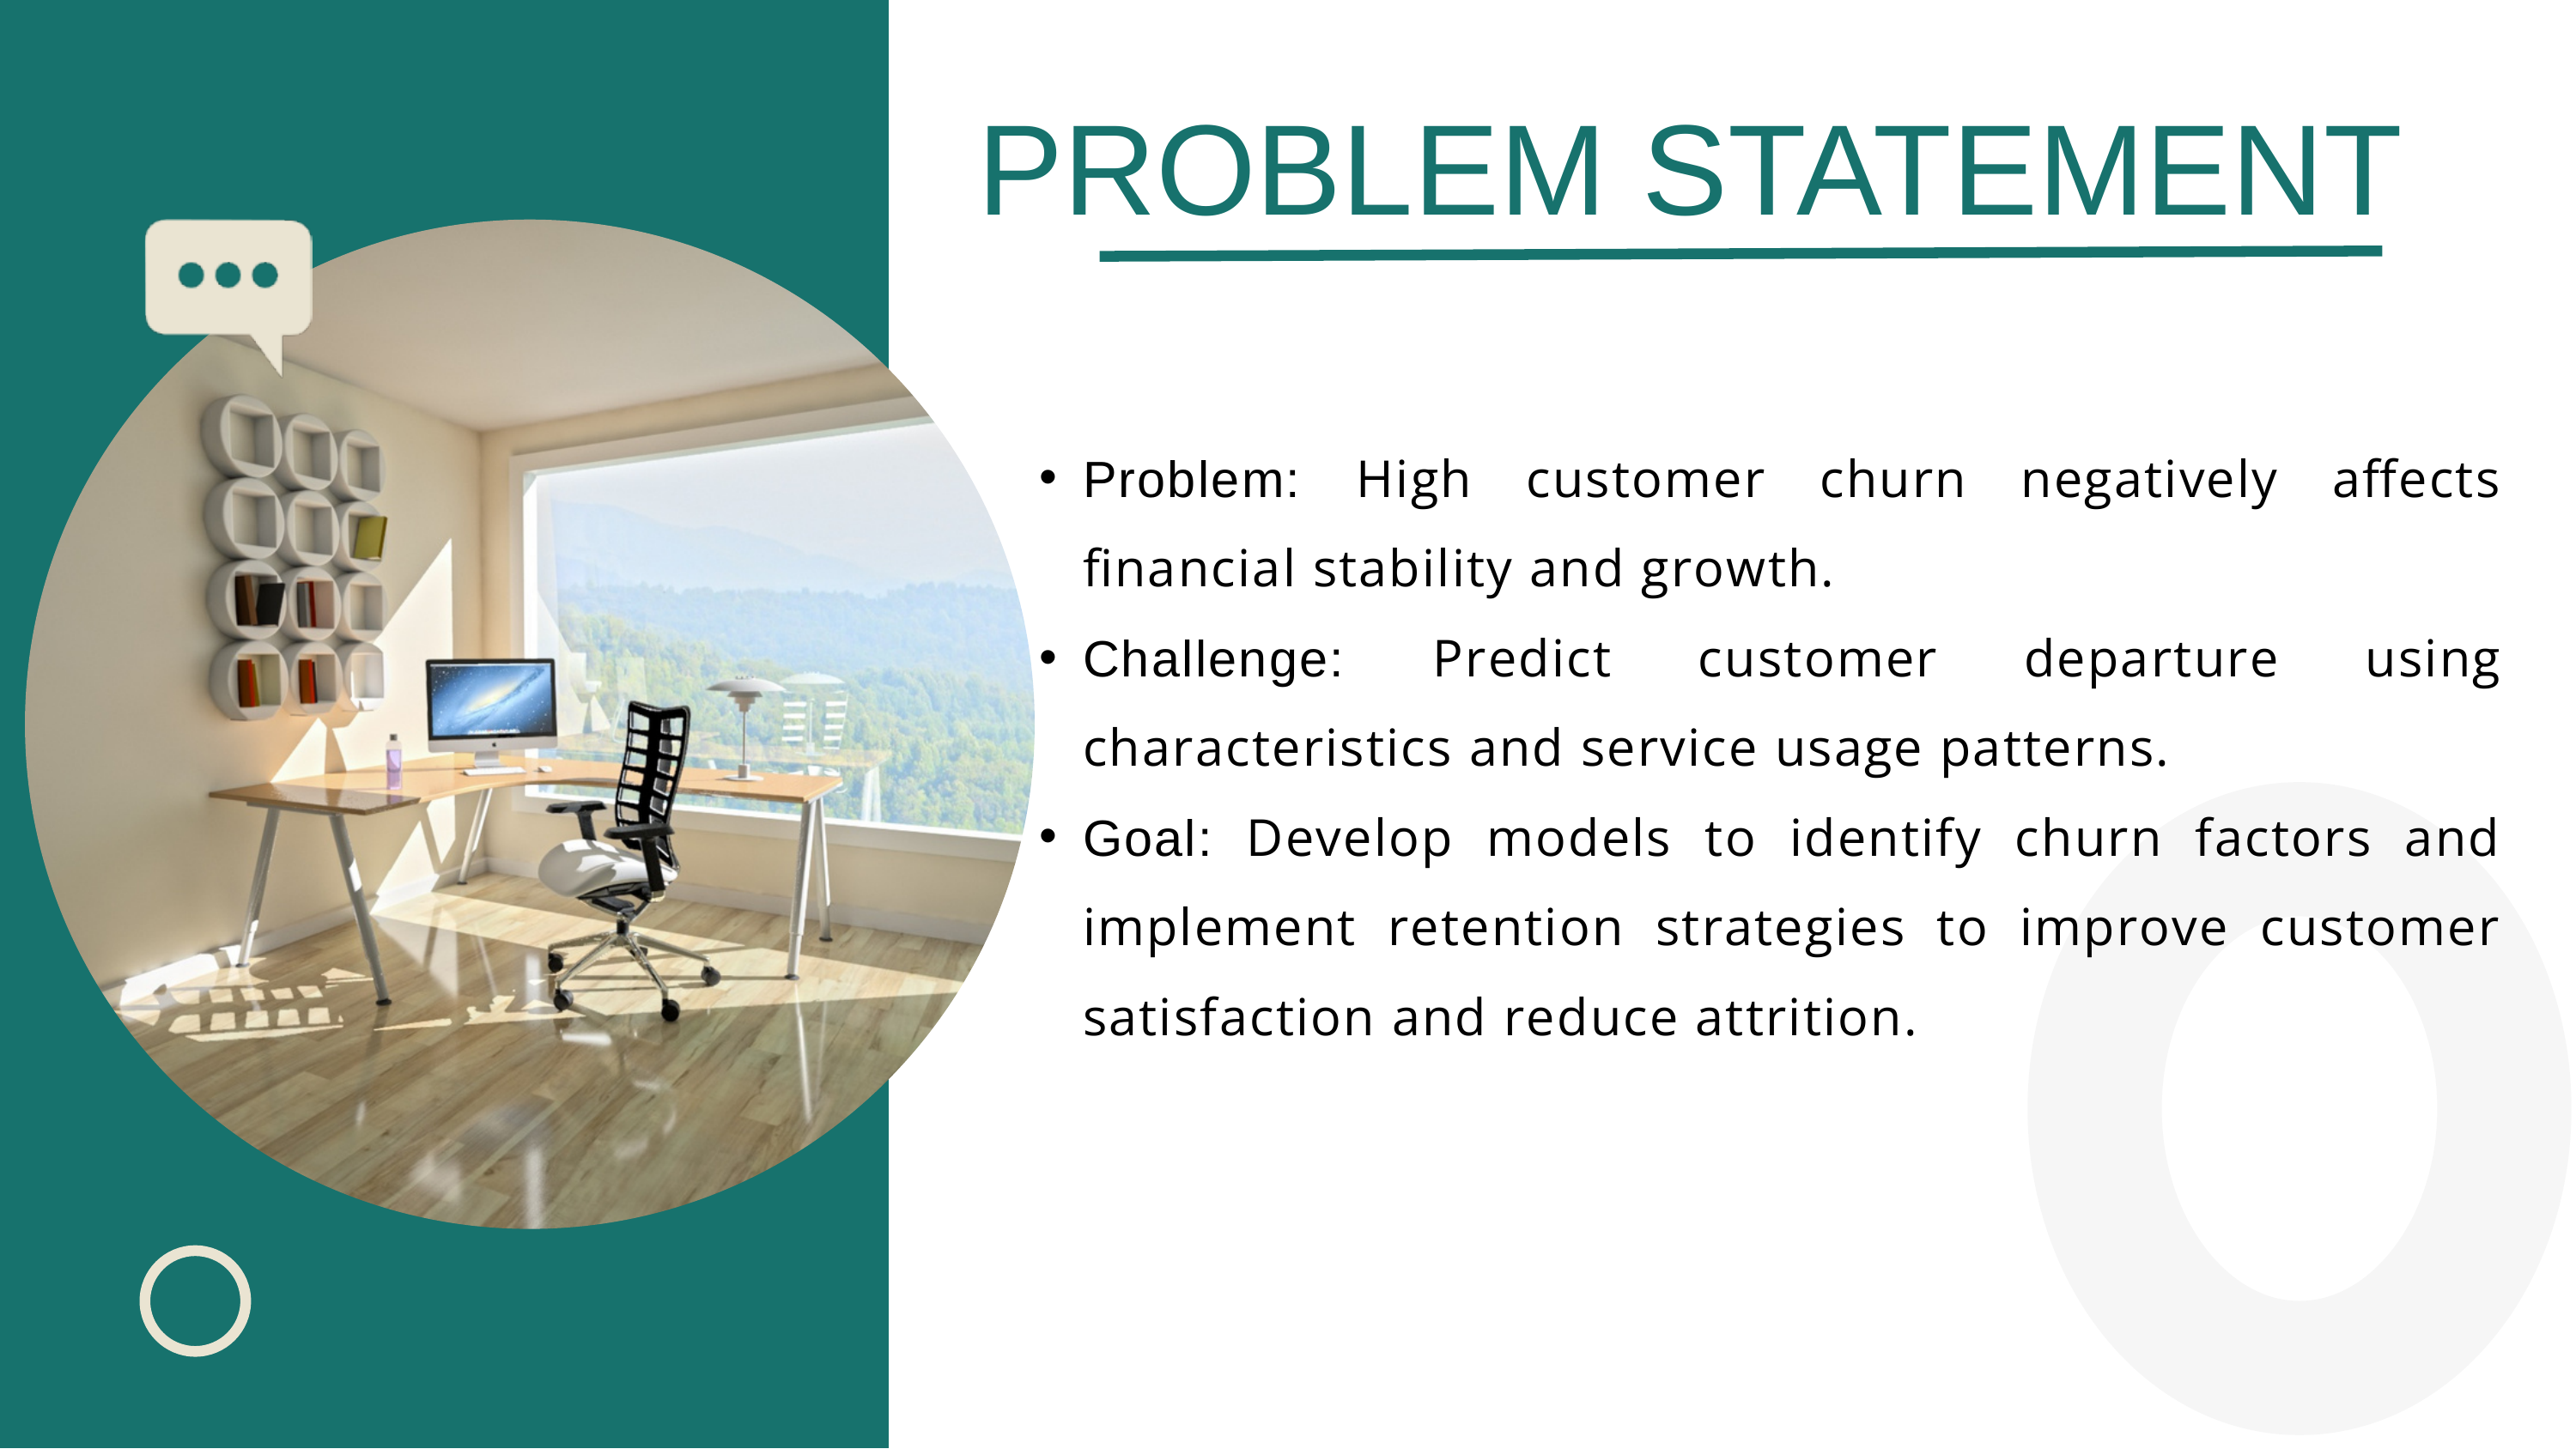

PROBLEM STATEMENT

Problem: High customer churn negatively affects financial stability and growth.
Challenge: Predict customer departure using characteristics and service usage patterns.
Goal: Develop models to identify churn factors and implement retention strategies to improve customer satisfaction and reduce attrition.